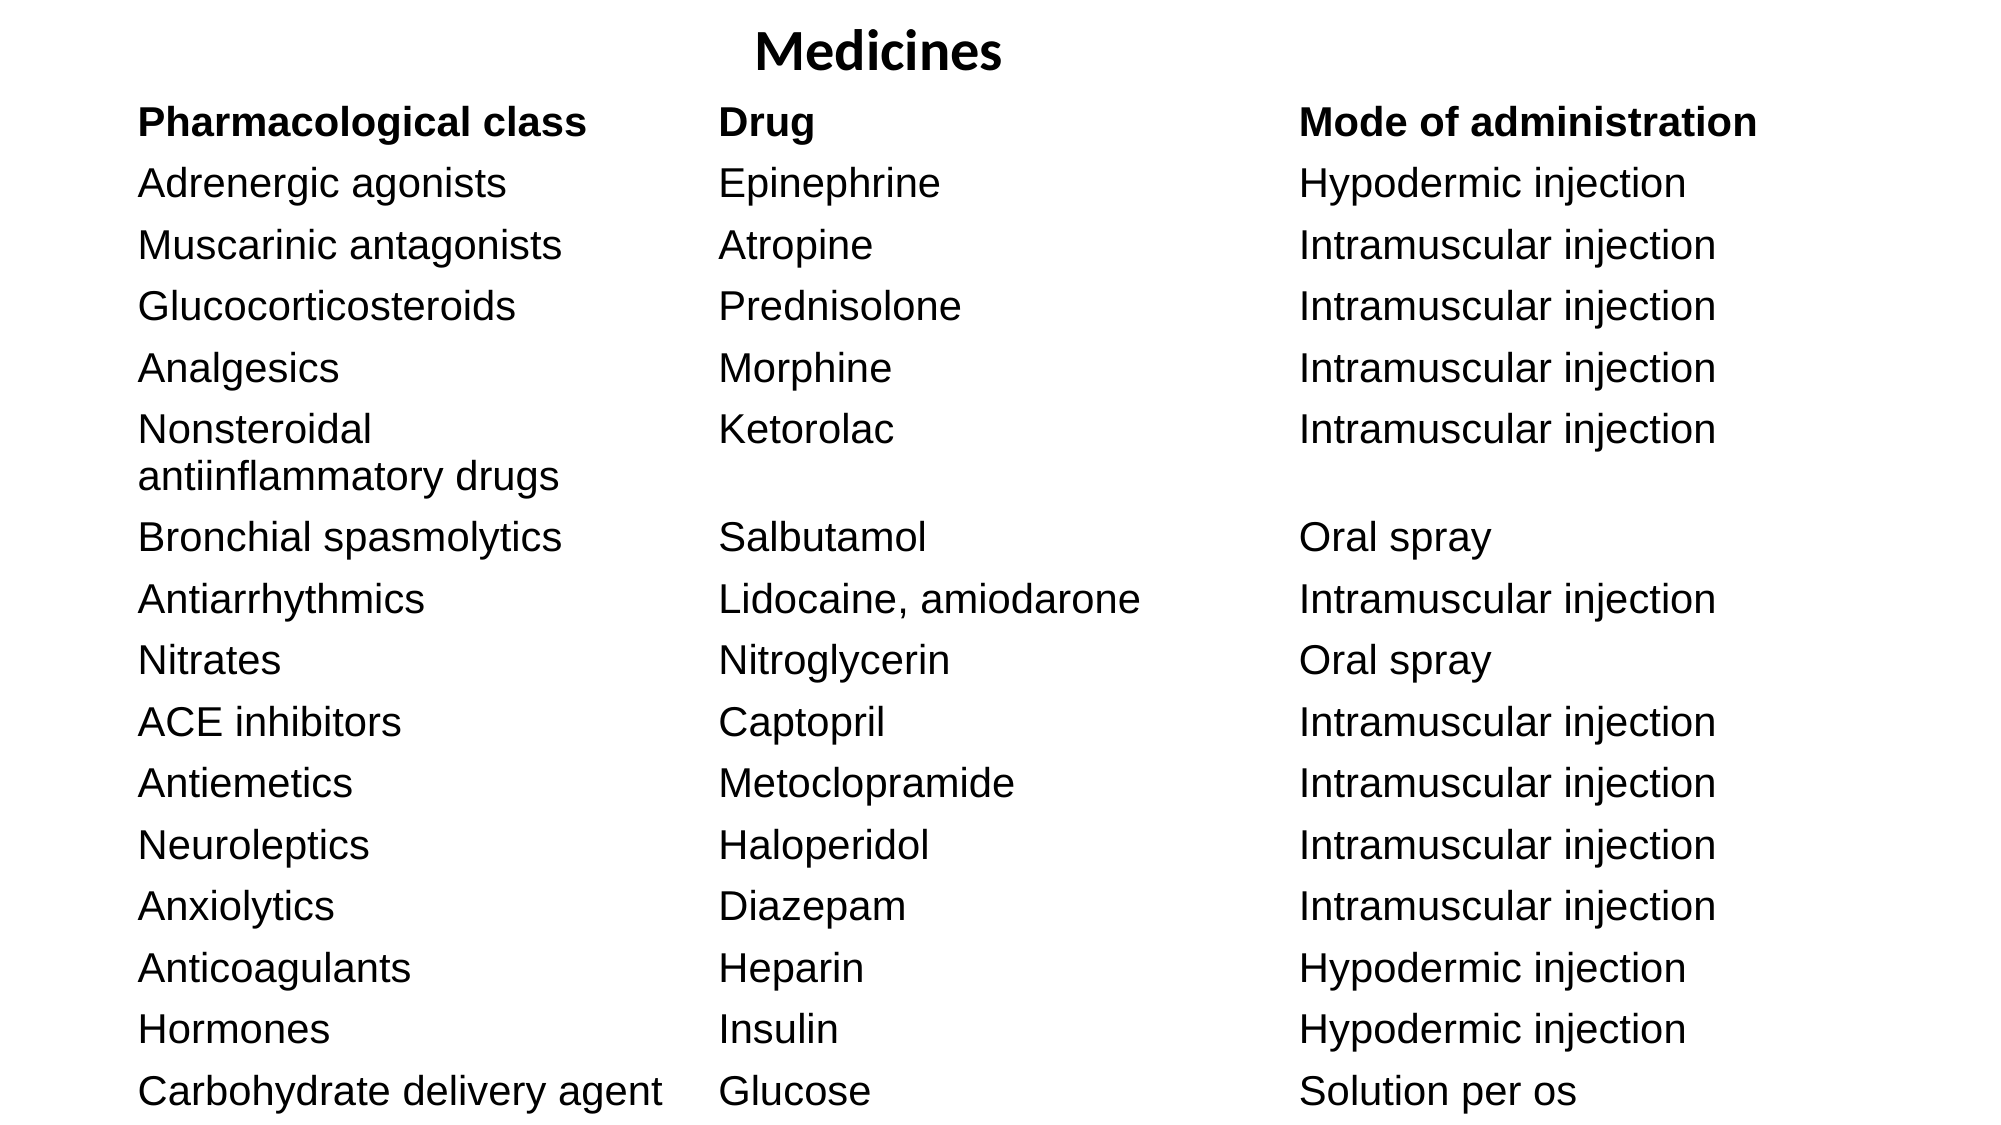

Medicines
| Pharmacological class | Drug | Mode of administration |
| --- | --- | --- |
| Adrenergic agonists | Epinephrine | Hypodermic injection |
| Muscarinic antagonists | Atropine | Intramuscular injection |
| Glucocorticosteroids | Prednisolone | Intramuscular injection |
| Analgesics | Morphine | Intramuscular injection |
| Nonsteroidal antiinflammatory drugs | Ketorolac | Intramuscular injection |
| Bronchial spasmolytics | Salbutamol | Oral spray |
| Antiarrhythmics | Lidocaine, amiodarone | Intramuscular injection |
| Nitrates | Nitroglycerin | Oral spray |
| ACE inhibitors | Captopril | Intramuscular injection |
| Antiemetics | Metoclopramide | Intramuscular injection |
| Neuroleptics | Haloperidol | Intramuscular injection |
| Anxiolytics | Diazepam | Intramuscular injection |
| Anticoagulants | Heparin | Hypodermic injection |
| Hormones | Insulin | Hypodermic injection |
| Сarbohydrate delivery agent | Glucose | Solution per os |
| Diuretics | Furosemide | Intramuscular injection |